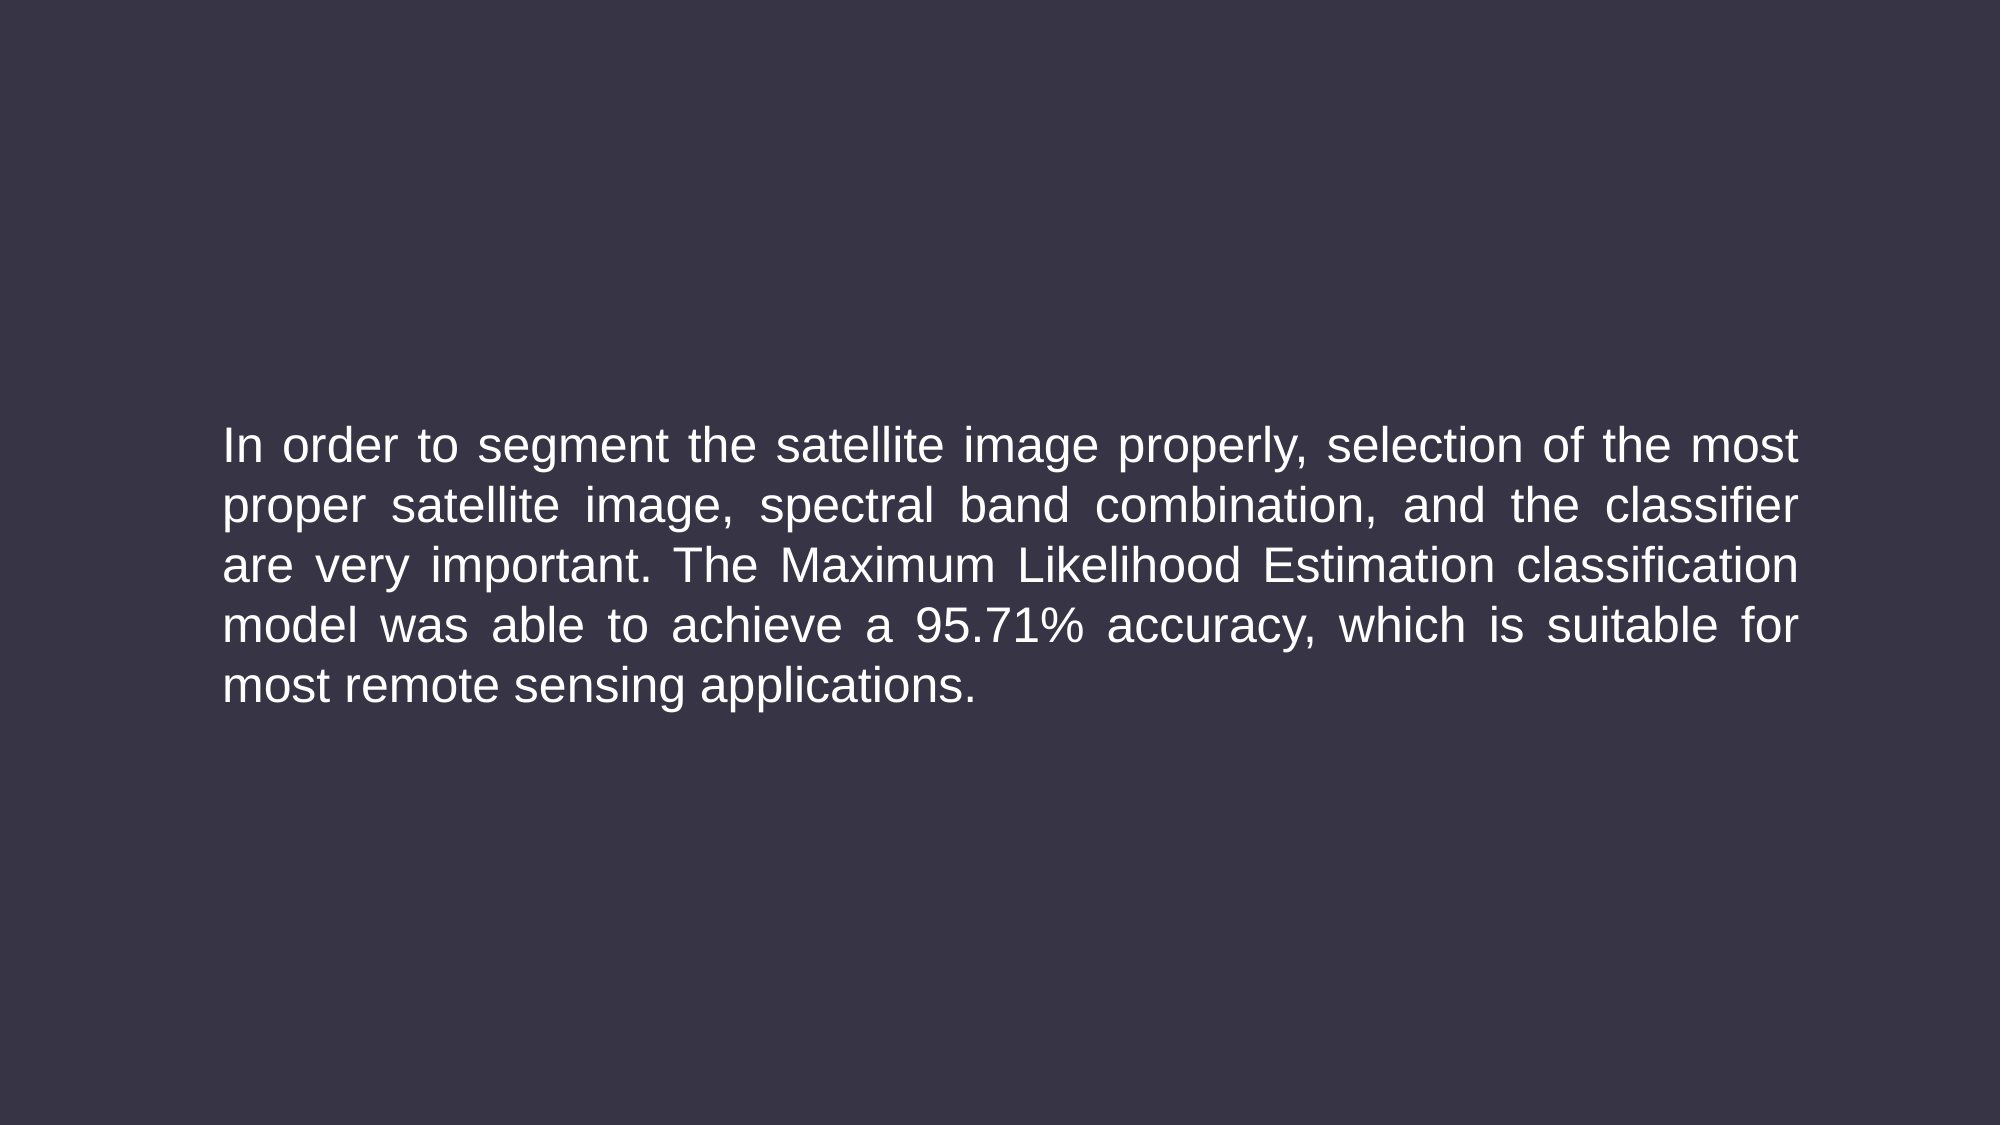

In order to segment the satellite image properly, selection of the most proper satellite image, spectral band combination, and the classifier are very important. The Maximum Likelihood Estimation classification model was able to achieve a 95.71% accuracy, which is suitable for most remote sensing applications.